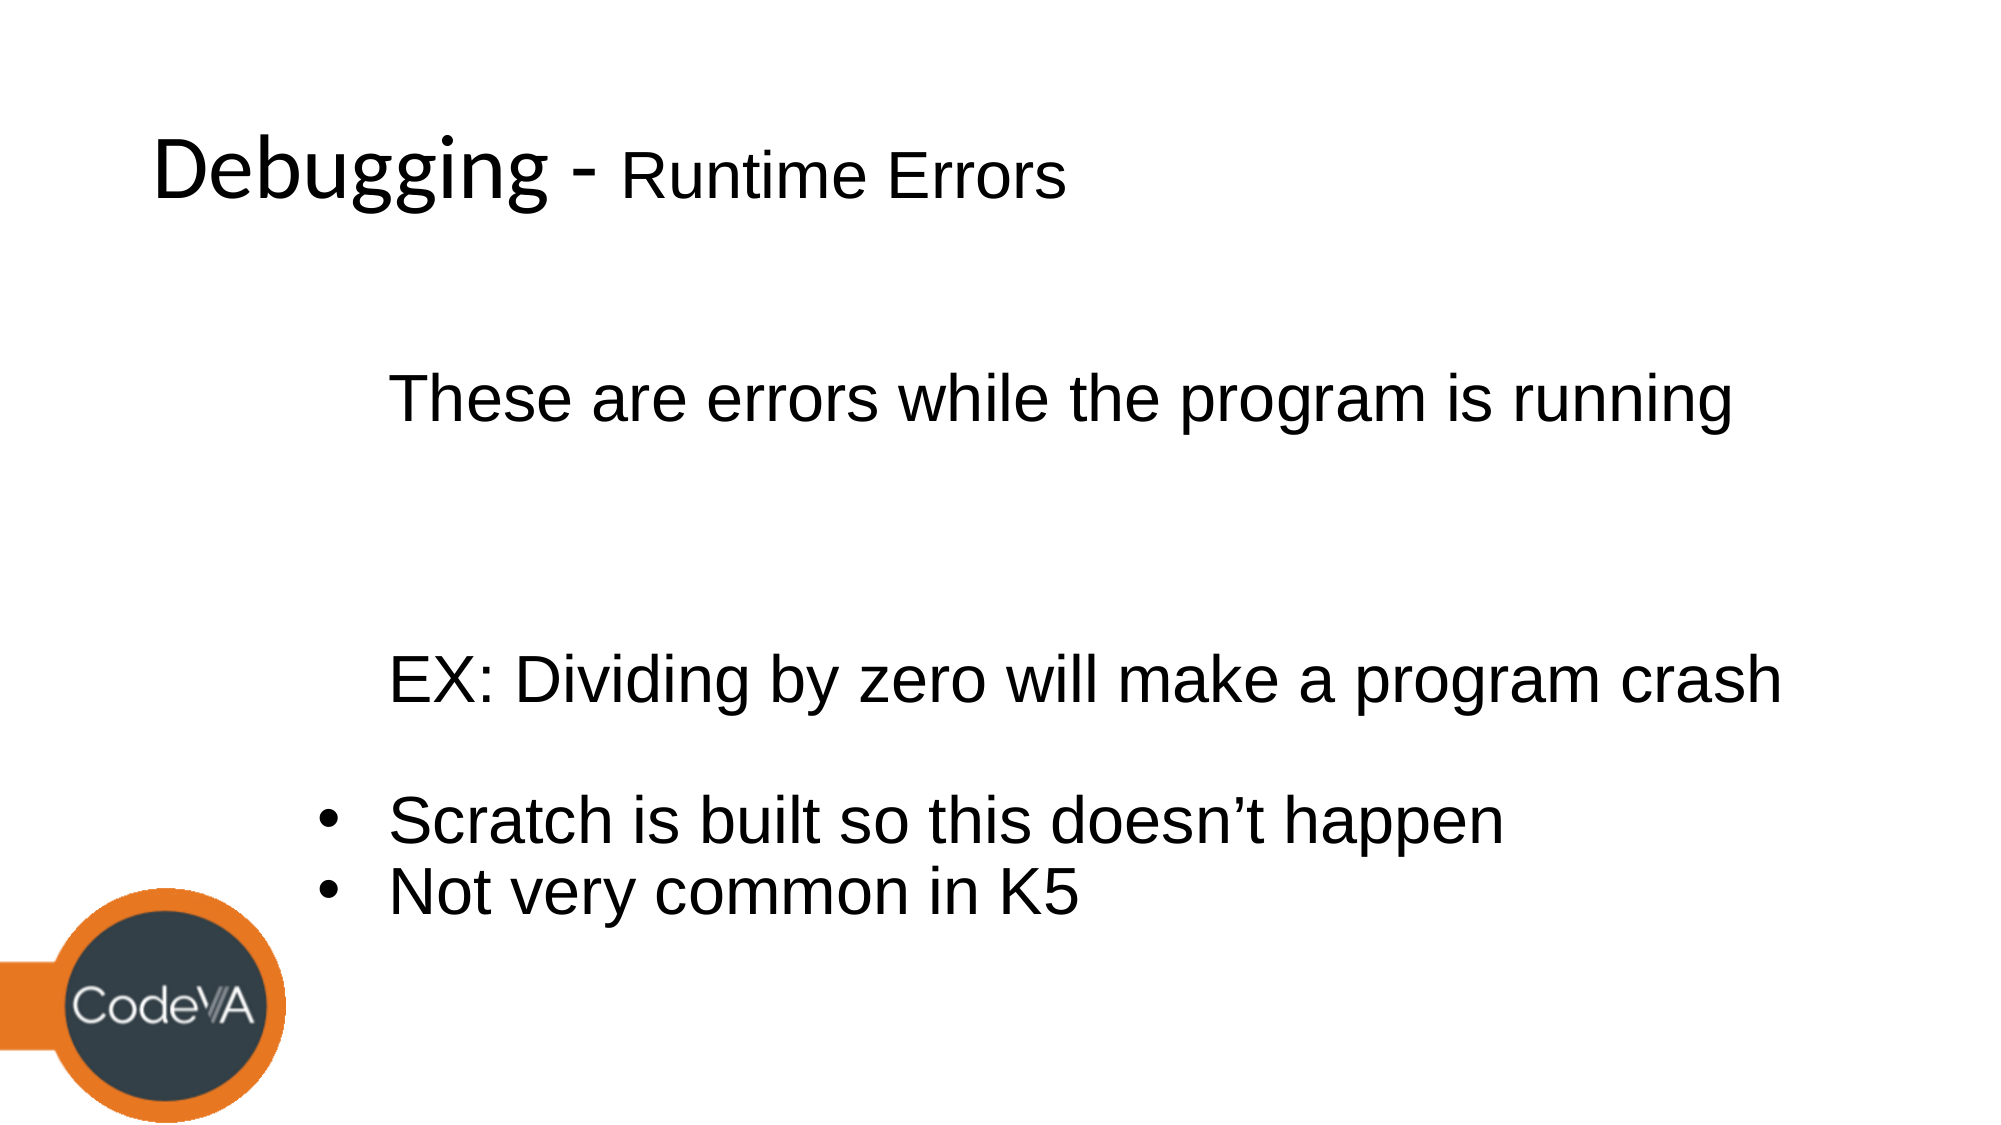

# Debugging - Runtime Errors
These are errors while the program is running

EX: Dividing by zero will make a program crash
Scratch is built so this doesn’t happen
Not very common in K5